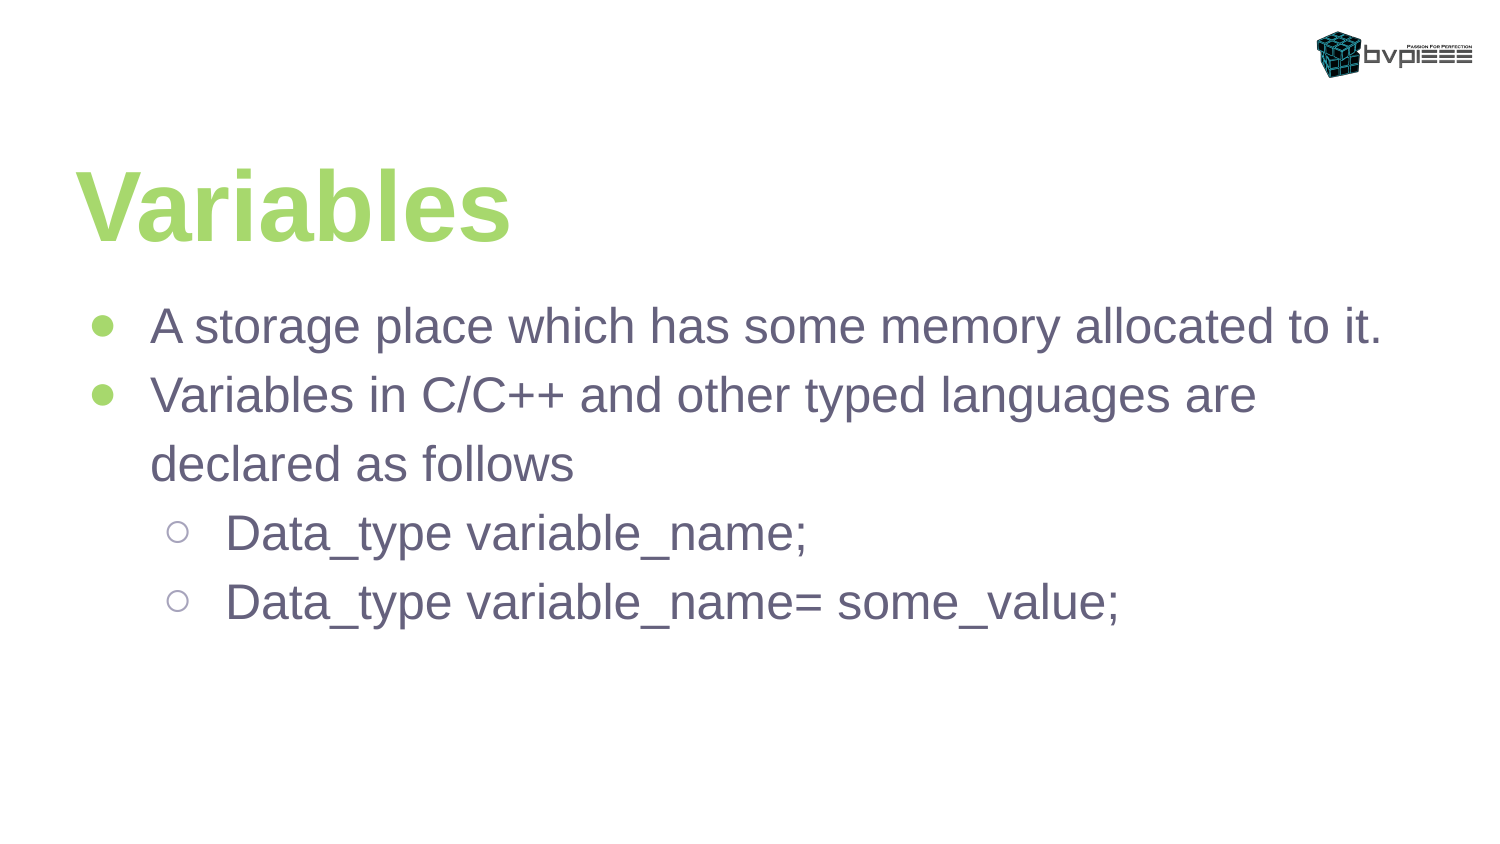

# Variables
A storage place which has some memory allocated to it.
Variables in C/C++ and other typed languages are declared as follows
Data_type variable_name;
Data_type variable_name= some_value;